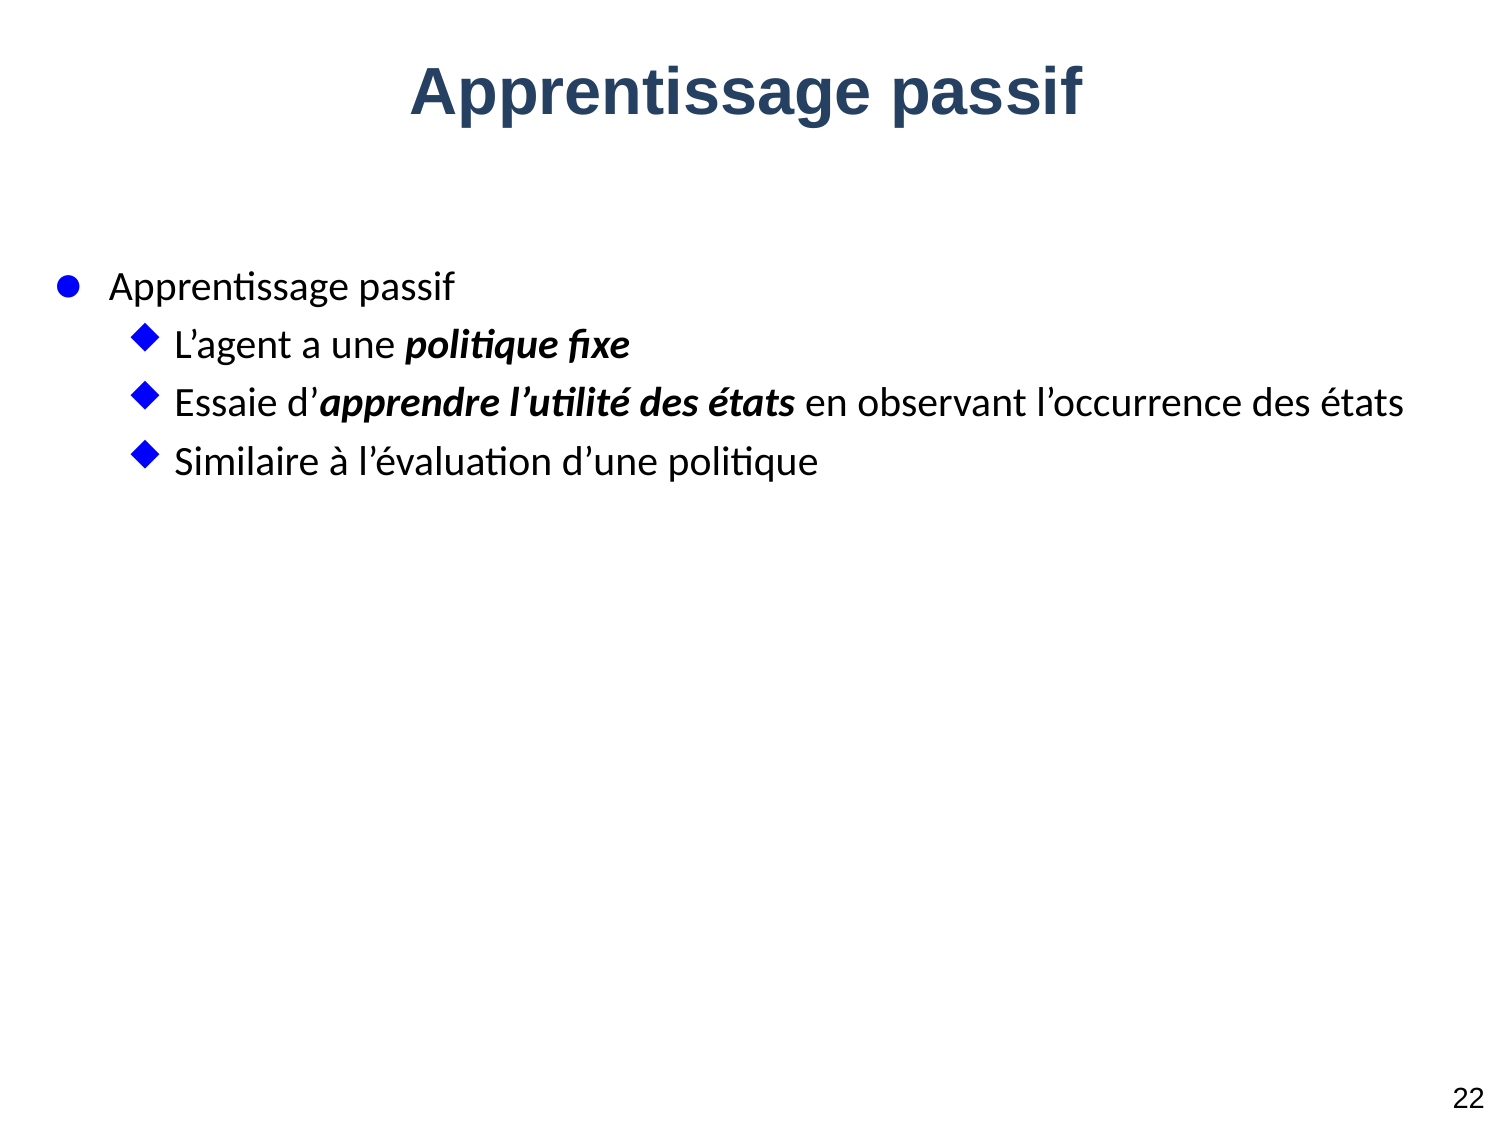

# Apprentissage passif
Apprentissage passif
L’agent a une politique fixe
Essaie d’apprendre l’utilité des états en observant l’occurrence des états
Similaire à l’évaluation d’une politique

22